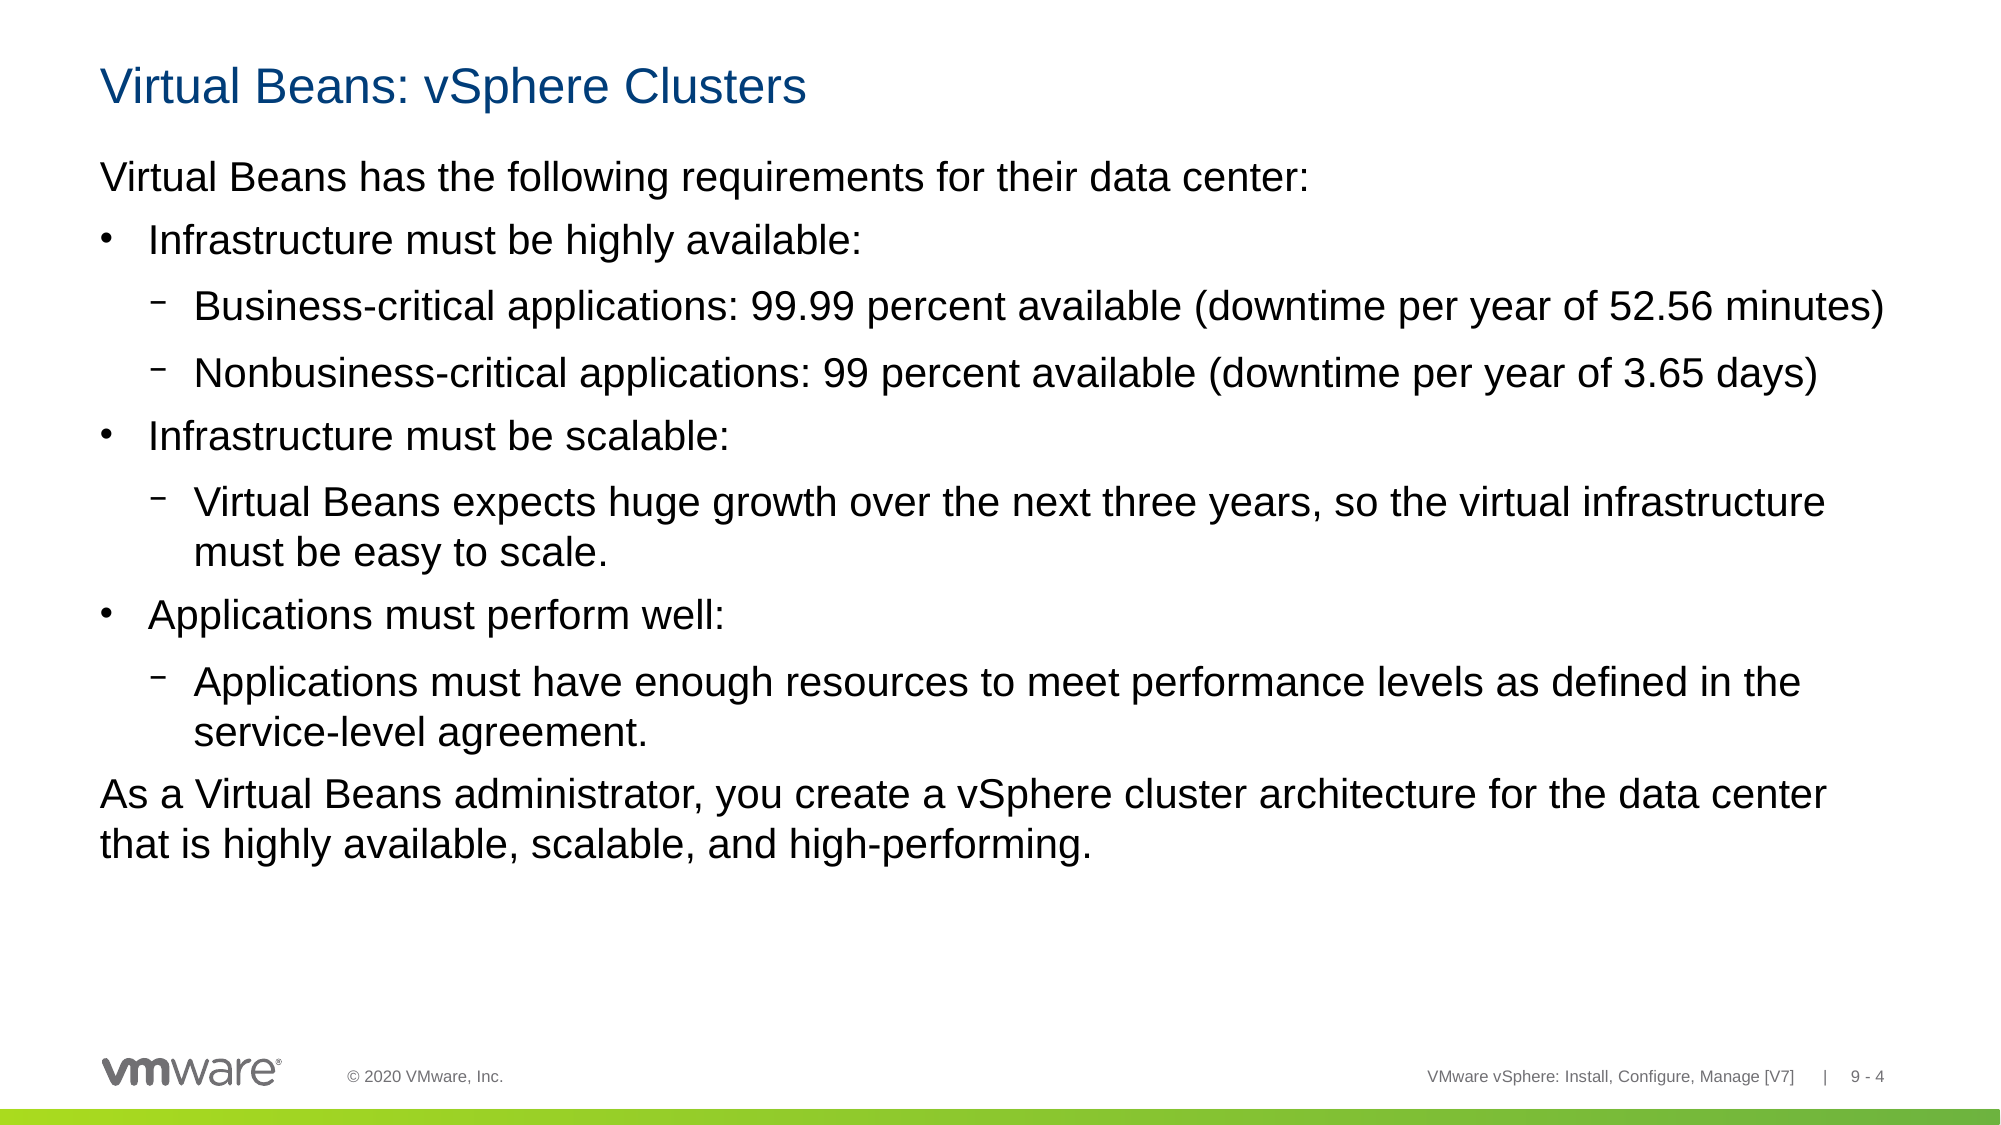

# Virtual Beans: vSphere Clusters
Virtual Beans has the following requirements for their data center:
Infrastructure must be highly available:
Business-critical applications: 99.99 percent available (downtime per year of 52.56 minutes)
Nonbusiness-critical applications: 99 percent available (downtime per year of 3.65 days)
Infrastructure must be scalable:
Virtual Beans expects huge growth over the next three years, so the virtual infrastructure must be easy to scale.
Applications must perform well:
Applications must have enough resources to meet performance levels as defined in the service-level agreement.
As a Virtual Beans administrator, you create a vSphere cluster architecture for the data center that is highly available, scalable, and high-performing.
VMware vSphere: Install, Configure, Manage [V7]      |     9 - 4